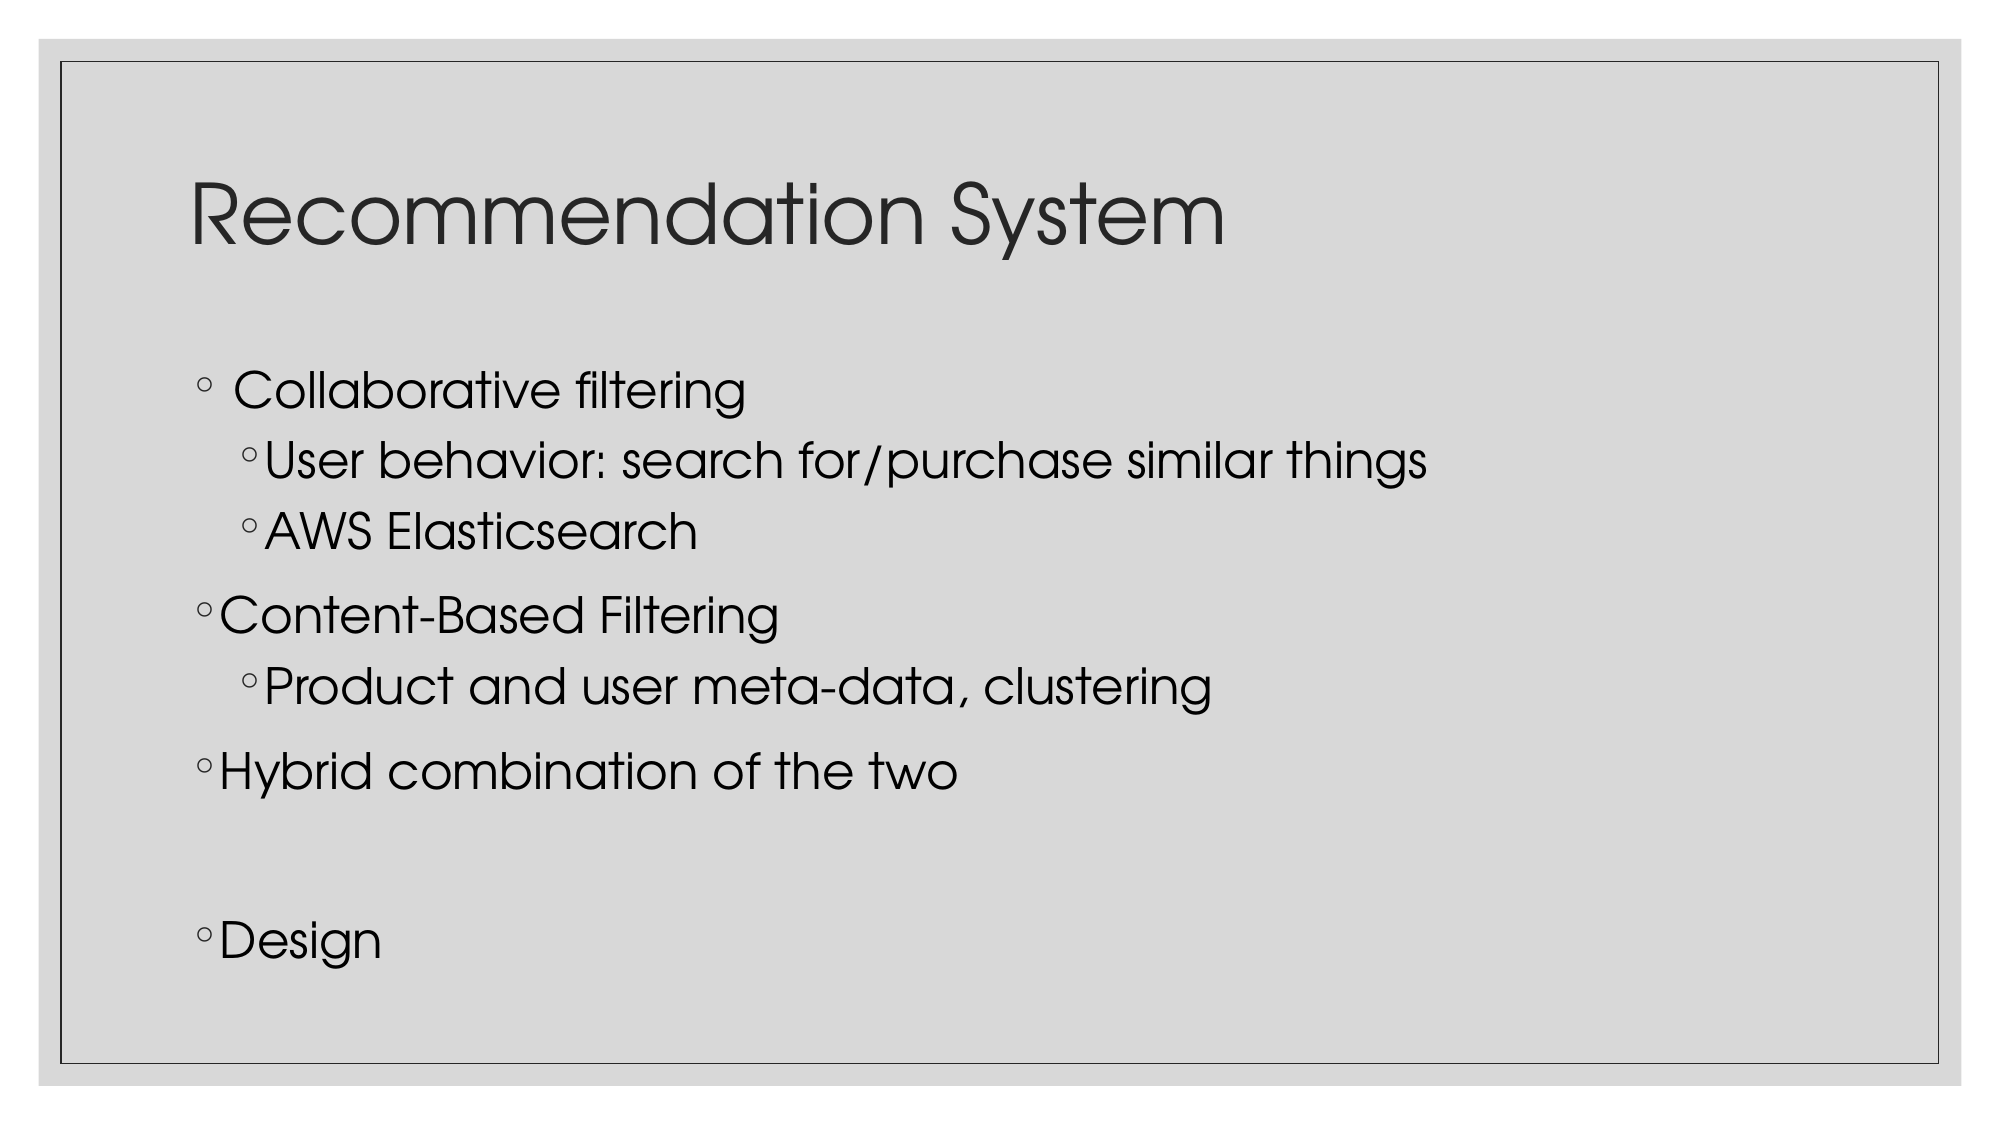

# Recommendation System
 Collaborative filtering
User behavior: search for/purchase similar things
AWS Elasticsearch
Content-Based Filtering
Product and user meta-data, clustering
Hybrid combination of the two

Design